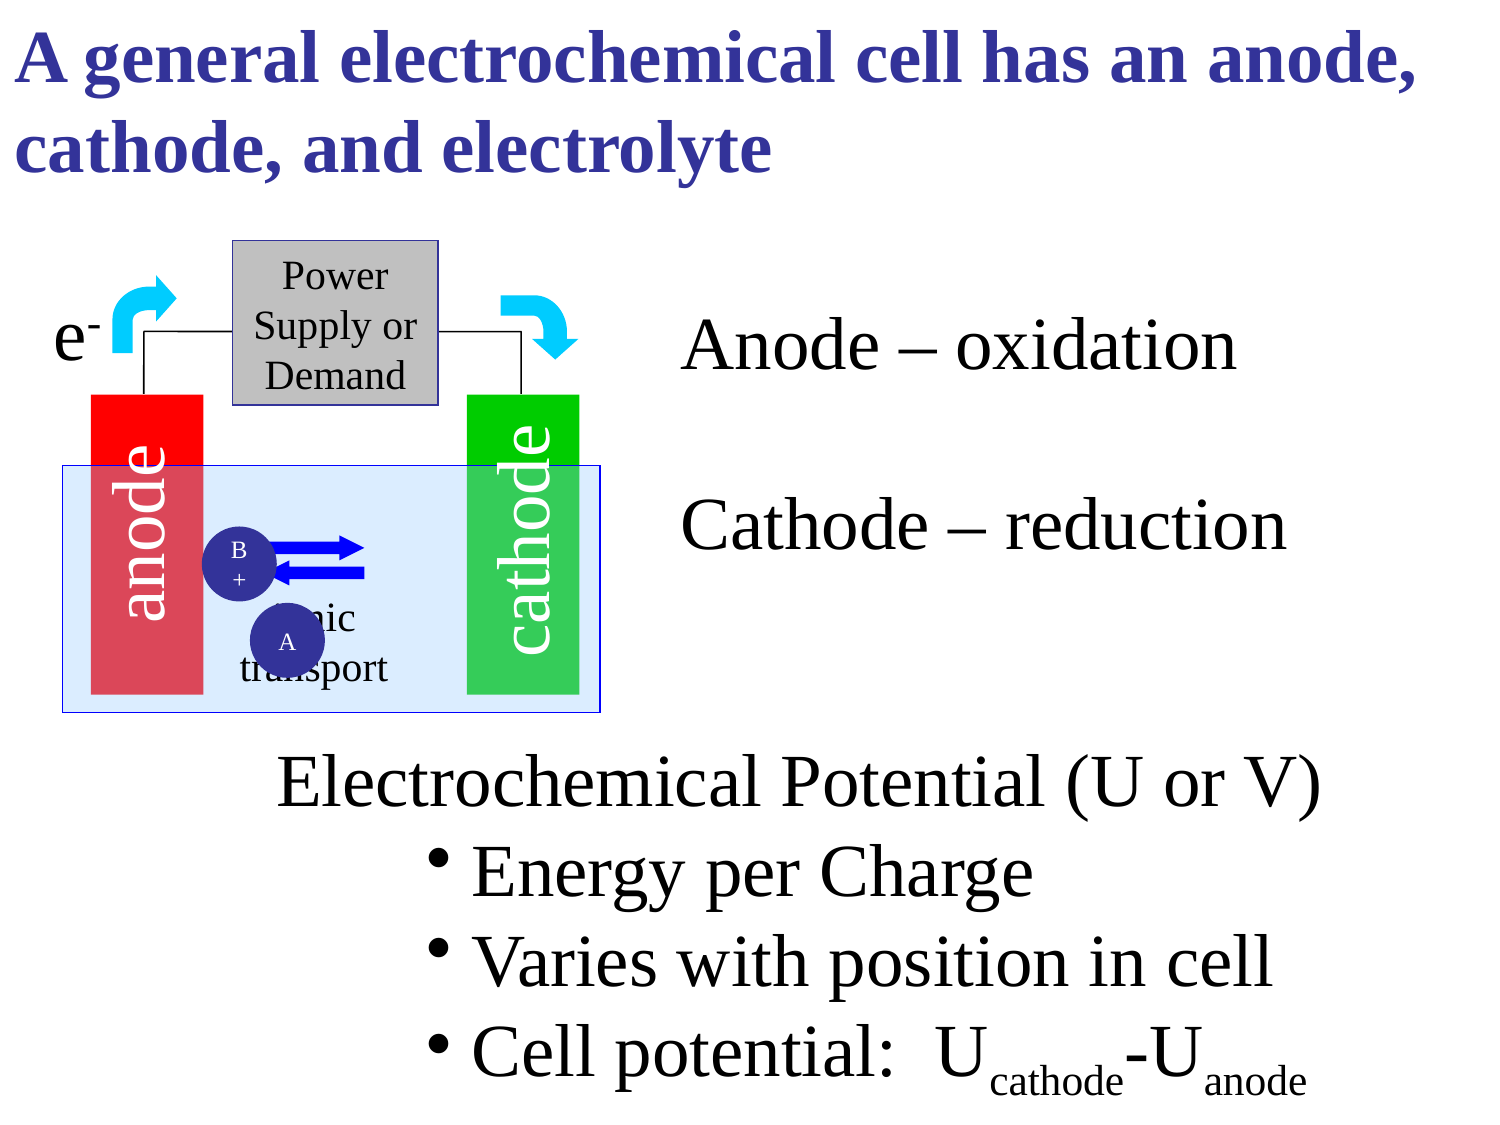

A general electrochemical cell has an anode, cathode, and electrolyte
e-
Power Supply or Demand

e-
Anode – oxidation

Cathode – reduction

anode
cathode
B+

ionic
transport
A
Electrochemical Potential (U or V)
 Energy per Charge
 Varies with position in cell
 Cell potential:  Ucathode-Uanode